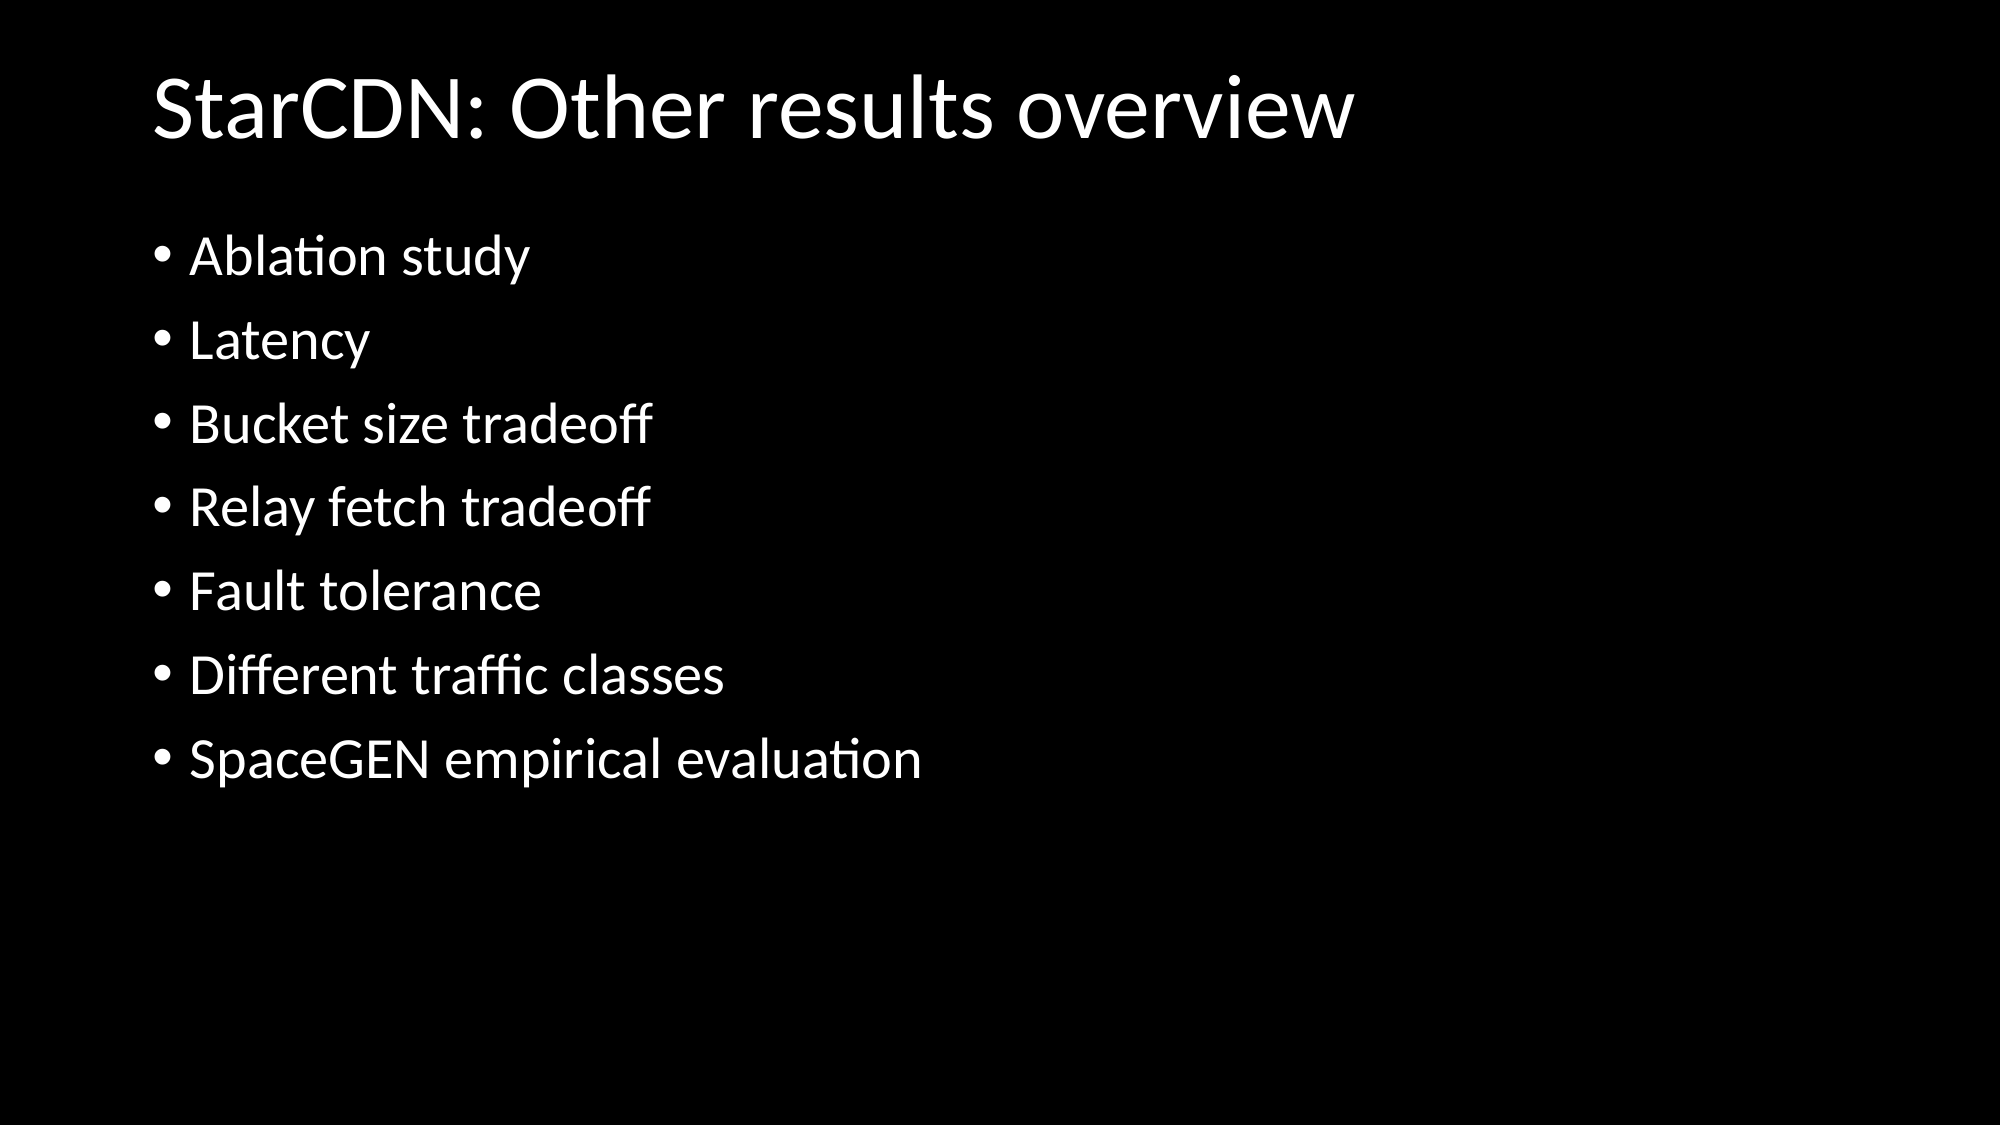

# StarCDN: Other results overview
Ablation study
Latency
Bucket size tradeoff
Relay fetch tradeoff
Fault tolerance
Different traffic classes
SpaceGEN empirical evaluation